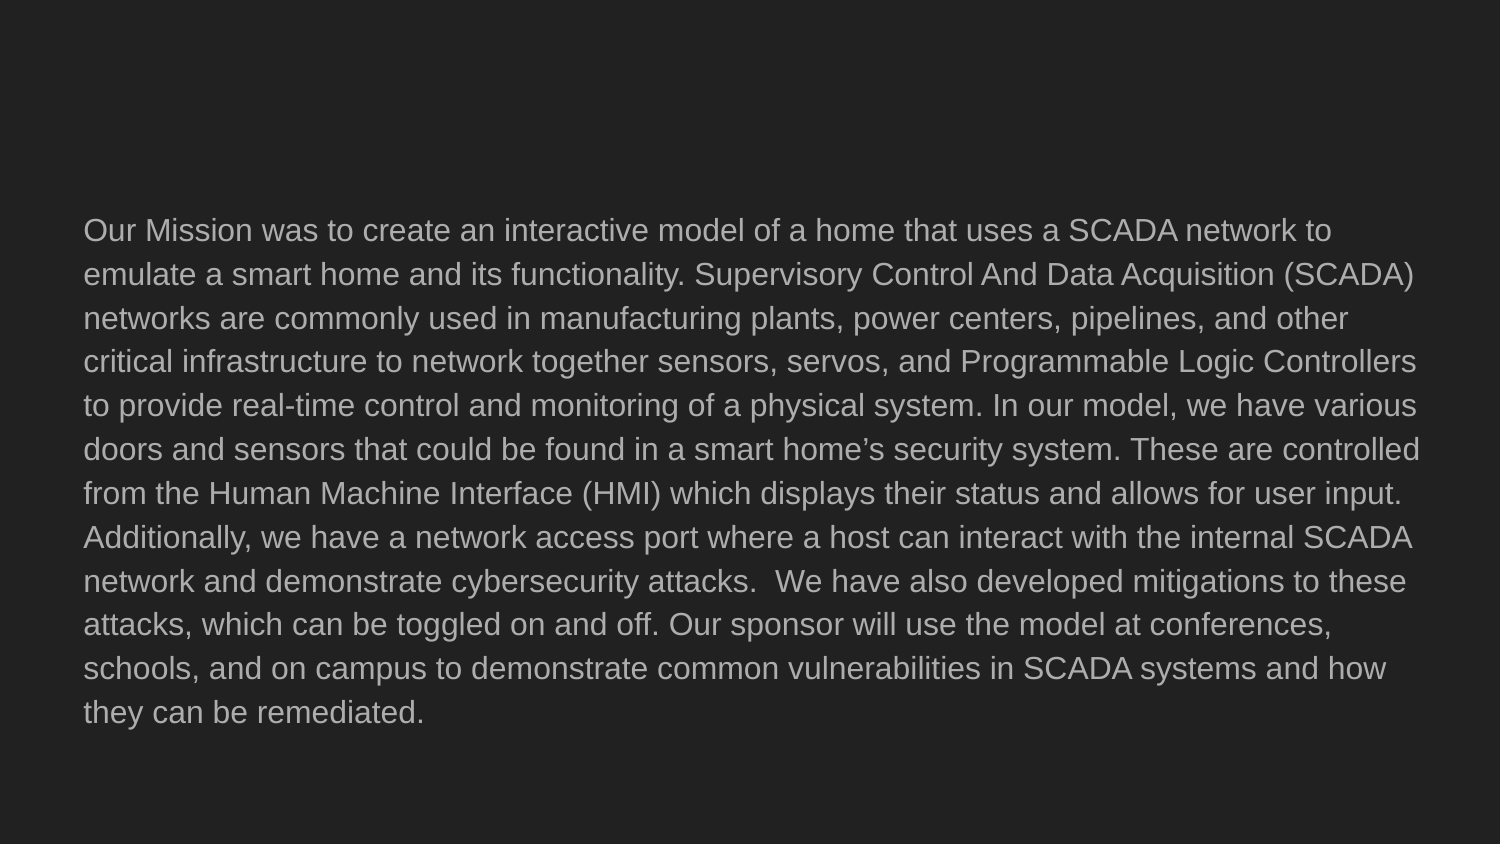

#
Our Mission was to create an interactive model of a home that uses a SCADA network to emulate a smart home and its functionality. Supervisory Control And Data Acquisition (SCADA) networks are commonly used in manufacturing plants, power centers, pipelines, and other critical infrastructure to network together sensors, servos, and Programmable Logic Controllers to provide real-time control and monitoring of a physical system. In our model, we have various doors and sensors that could be found in a smart home’s security system. These are controlled from the Human Machine Interface (HMI) which displays their status and allows for user input. Additionally, we have a network access port where a host can interact with the internal SCADA network and demonstrate cybersecurity attacks.  We have also developed mitigations to these attacks, which can be toggled on and off. Our sponsor will use the model at conferences, schools, and on campus to demonstrate common vulnerabilities in SCADA systems and how they can be remediated.